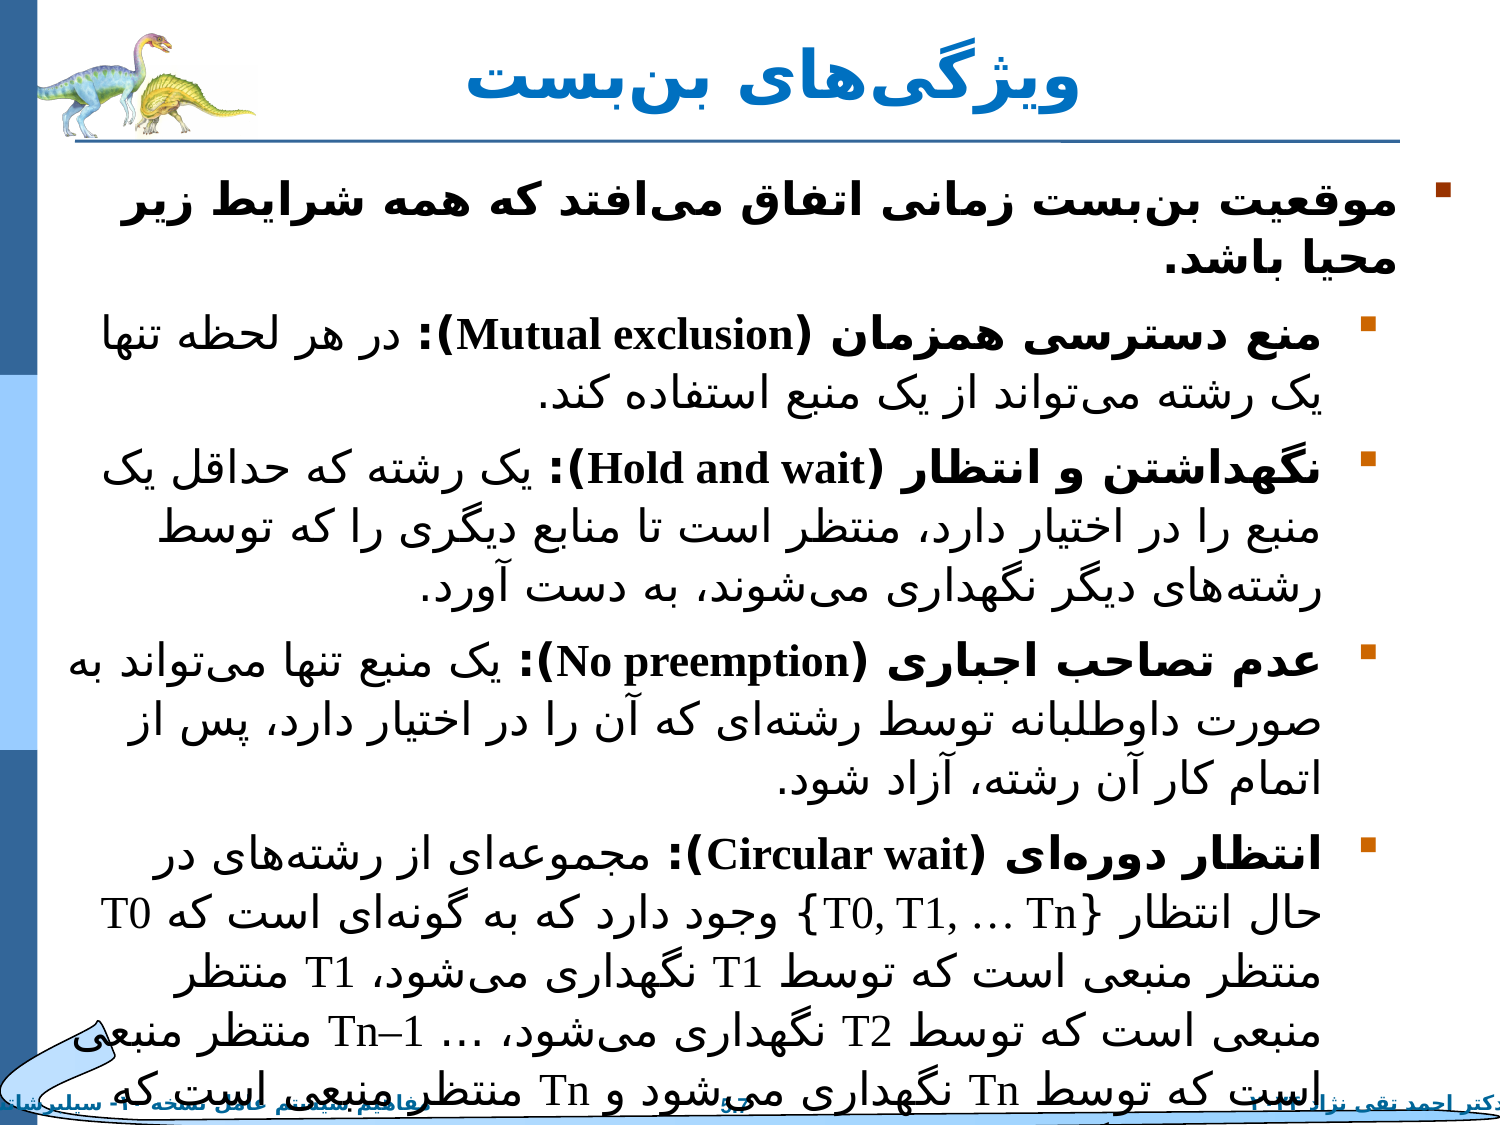

# ویژگی‌های بن‌بست
موقعیت بن‌بست زمانی اتفاق می‌افتد که همه شرایط زیر محیا باشد.
منع دسترسی همزمان (Mutual exclusion): در هر لحظه تنها یک رشته می‌تواند از یک منبع استفاده کند.
نگهداشتن و انتظار (Hold and wait): یک رشته که حداقل یک منبع را در اختیار دارد، منتظر است تا منابع دیگری را که توسط رشته‌های دیگر نگهداری می‌شوند، به دست آورد.
عدم تصاحب اجباری (No preemption): یک منبع تنها می‌تواند به صورت داوطلبانه توسط رشته‌ای که آن را در اختیار دارد، پس از اتمام کار آن رشته، آزاد شود.
انتظار دوره‌ای (Circular wait): مجموعه‌ای از رشته‌های در حال انتظار {T0, T1, … Tn} وجود دارد که به گونه‌ای است که T0 منتظر منبعی است که توسط T1 نگهداری می‌شود، T1 منتظر منبعی است که توسط T2 نگهداری می‌شود، … Tn–1 منتظر منبعی است که توسط Tn نگهداری می‌شود و Tn منتظر منبعی است که توسط T0 نگهداری می‌شود.